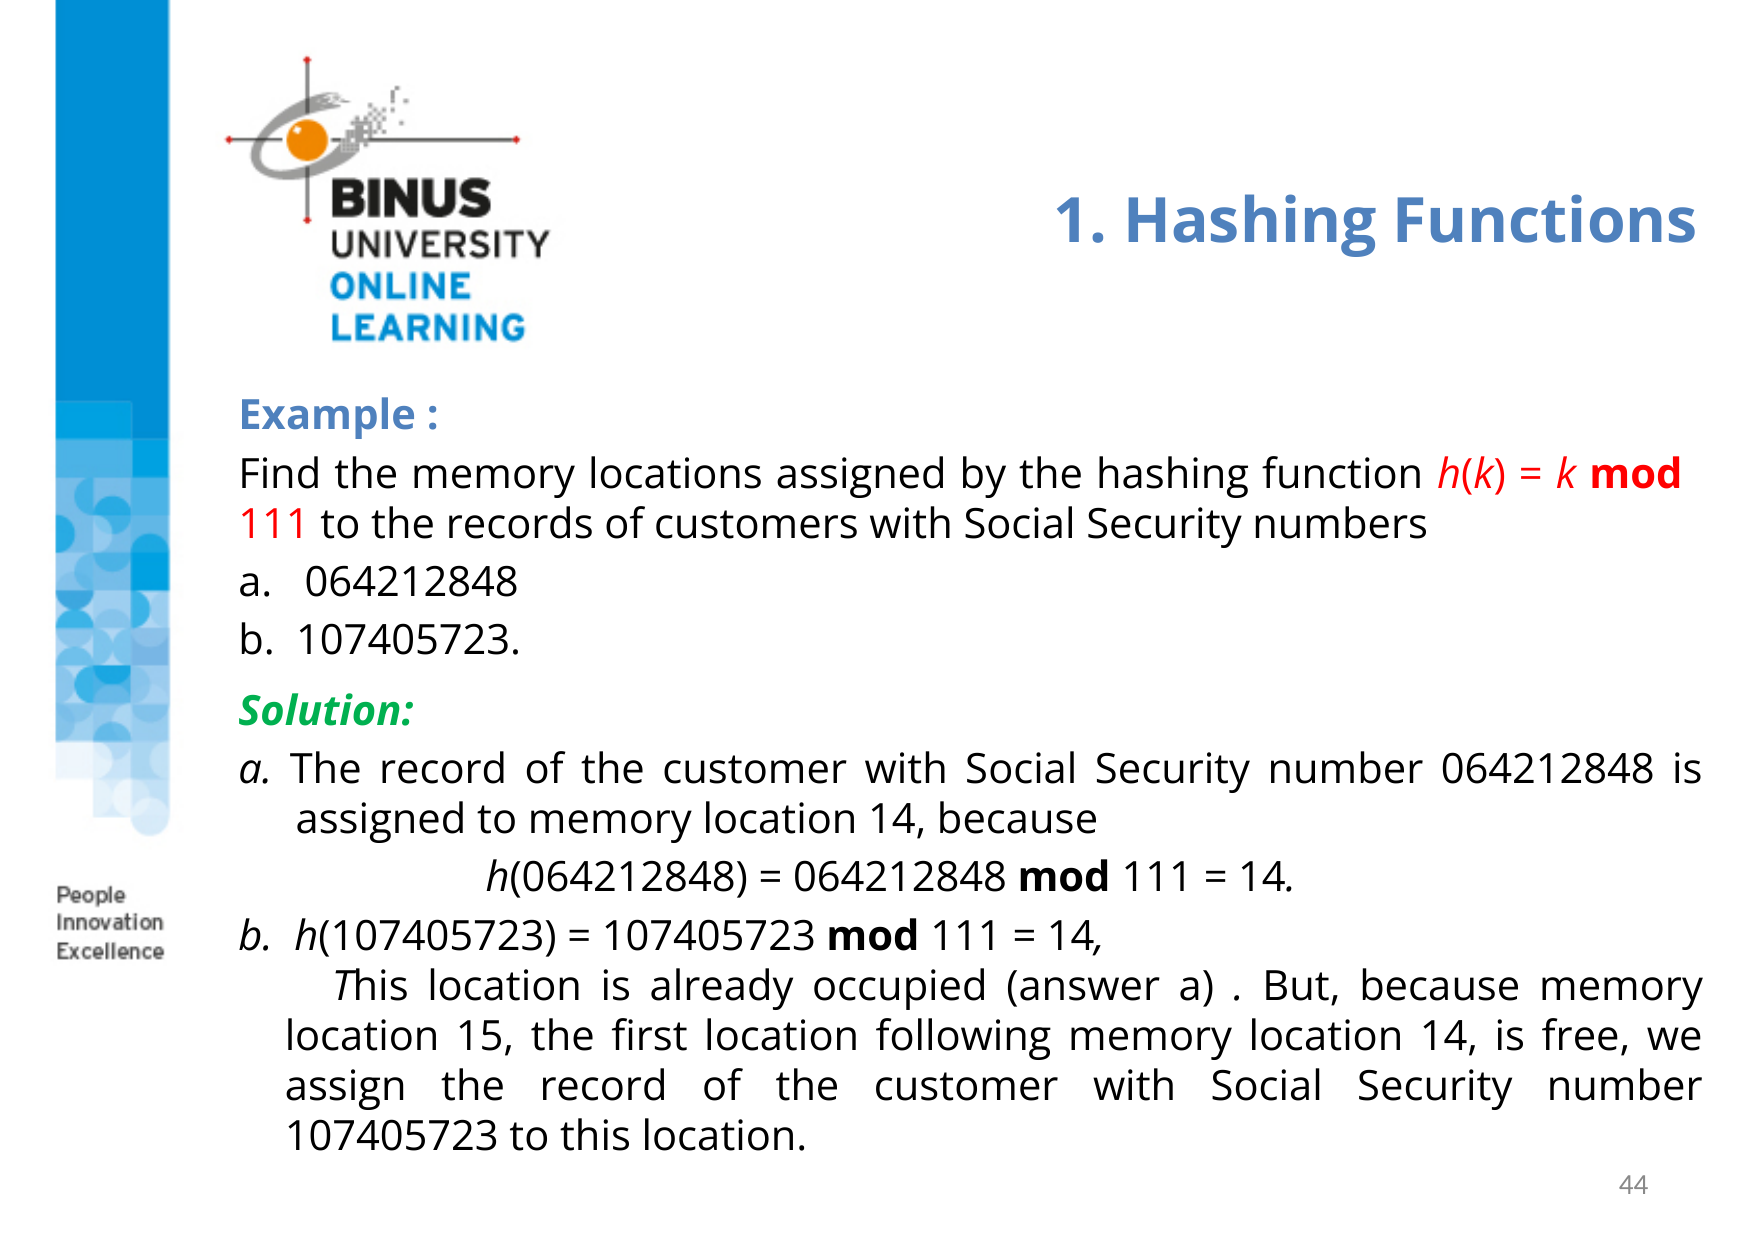

1. Hashing Functions
Example :
Find the memory locations assigned by the hashing function h(k) = k mod 111 to the records of customers with Social Security numbers
a.   064212848
b.  107405723.
Solution:
a. The record of the customer with Social Security number 064212848 is assigned to memory location 14, because
                       h(064212848) = 064212848 mod 111 = 14.
b.  h(107405723) = 107405723 mod 111 = 14,
     This location is already occupied (answer a) . But, because memory location 15, the first location following memory location 14, is free, we assign the record of the customer with Social Security number 107405723 to this location.
44